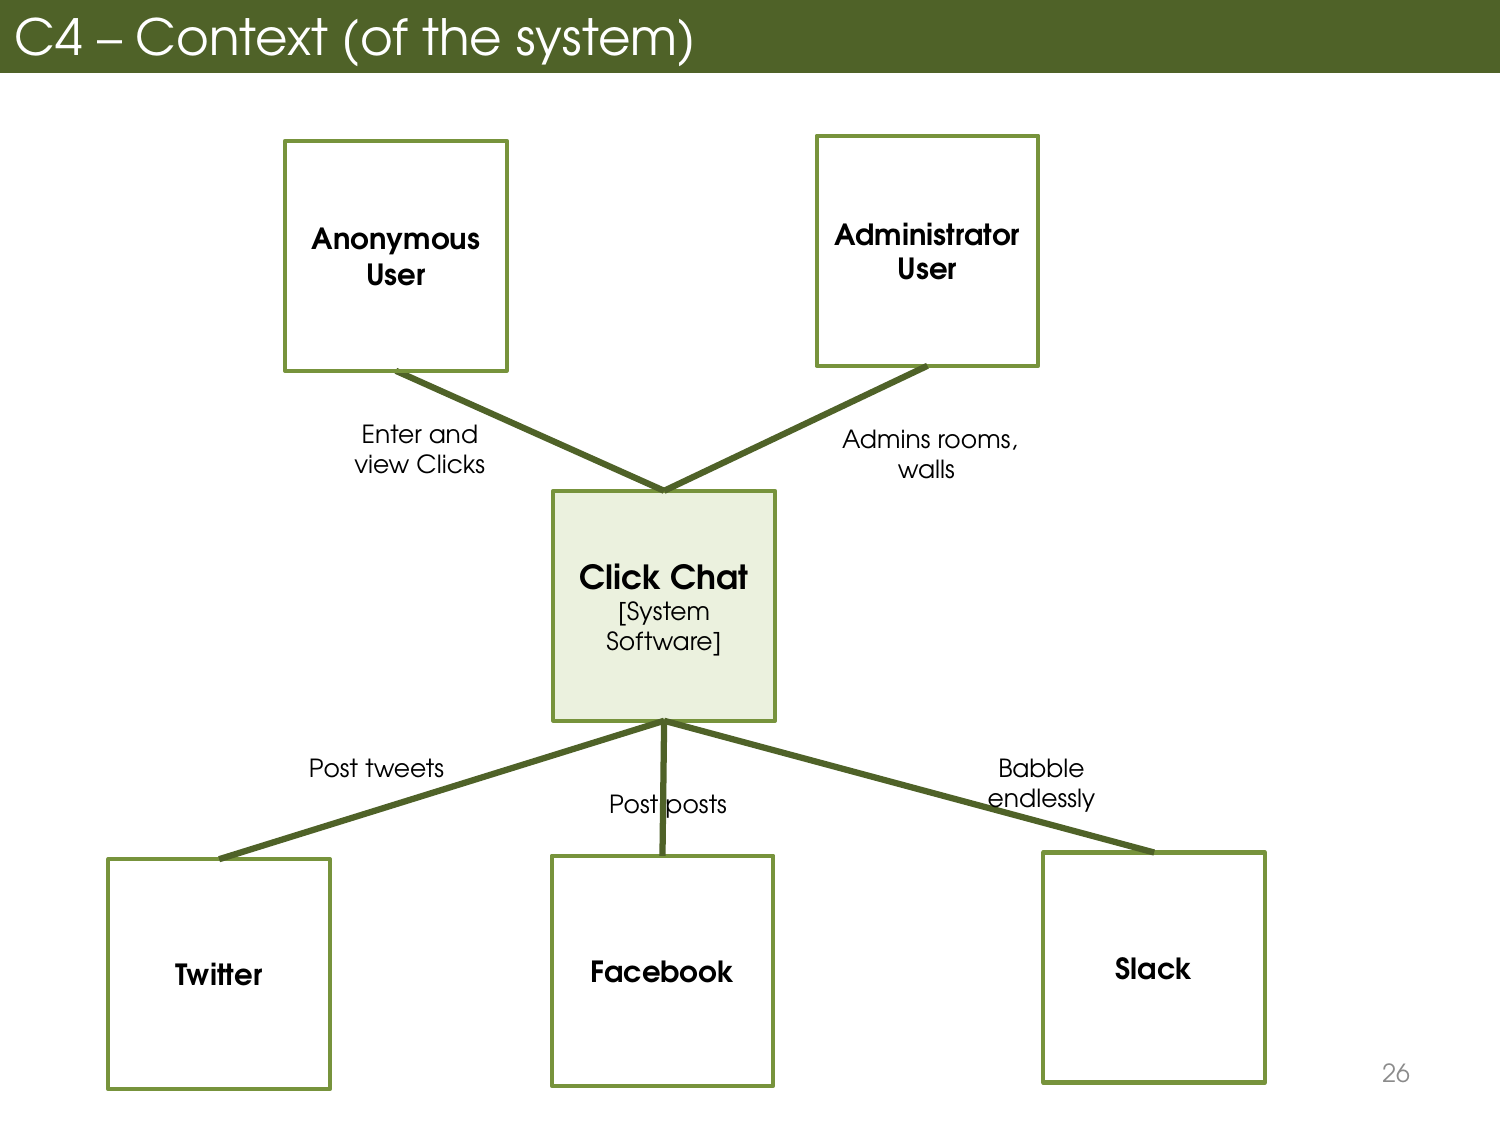

C4 – Context (of the system)
Administrator User
Anonymous User
Enter and view Clicks
Admins rooms, walls
Click Chat
[System Software]
Post tweets
Babble endlessly
Post posts
Slack
Facebook
Twitter
26